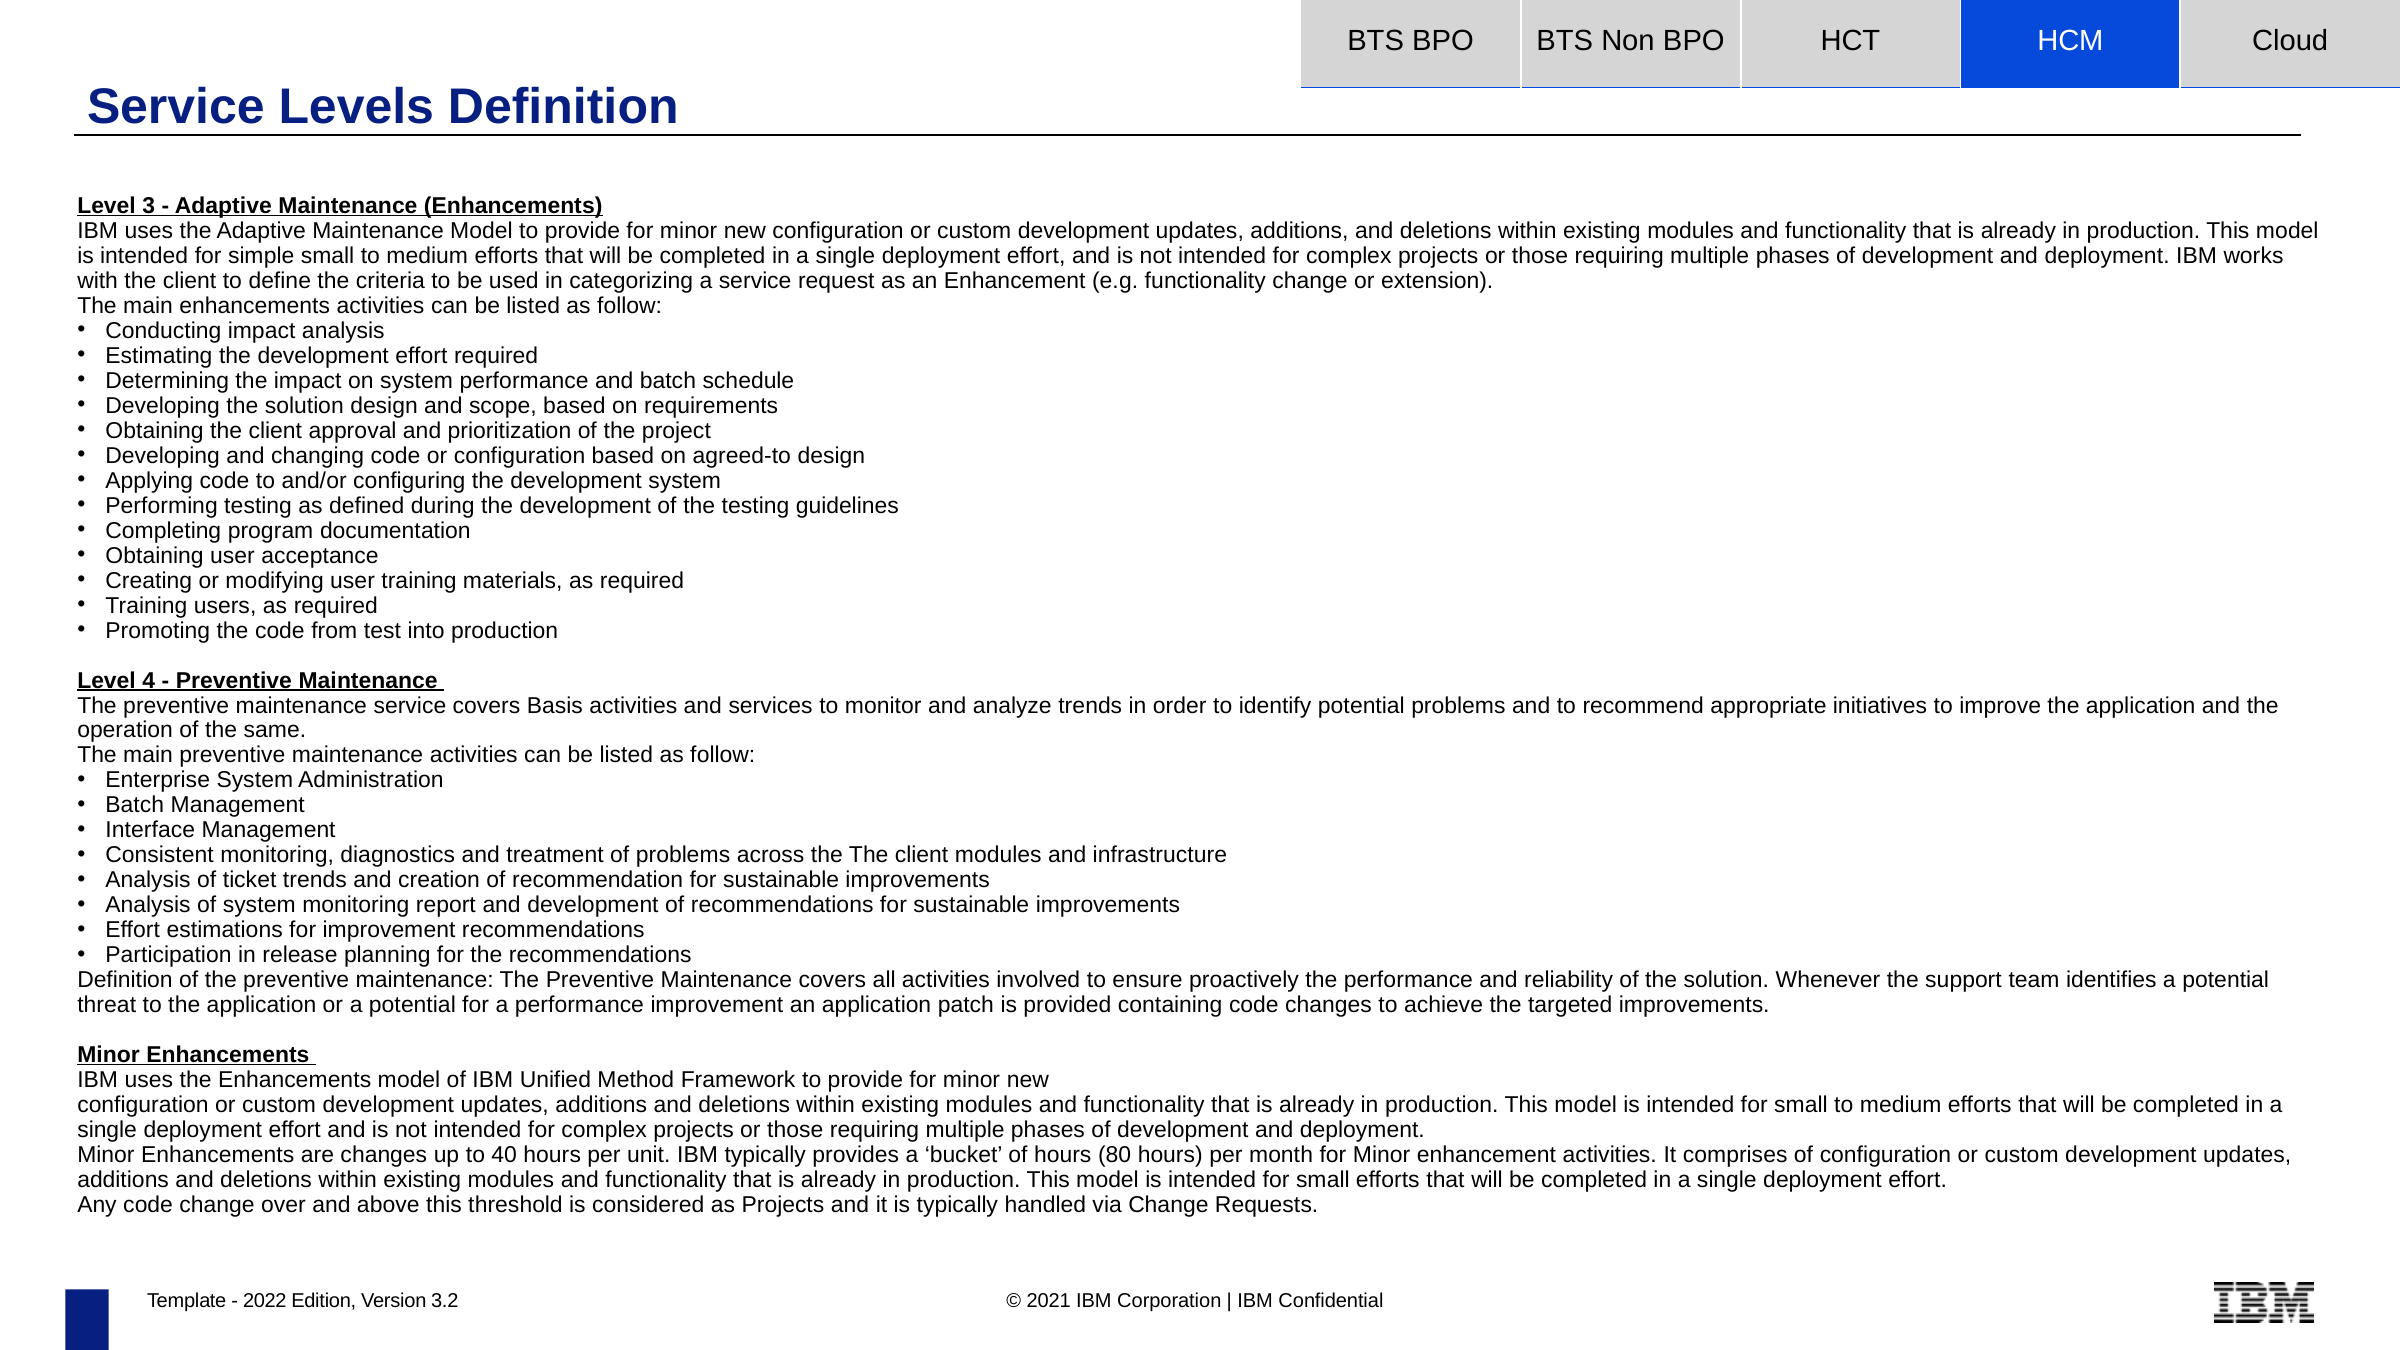

| BTS BPO | BTS Non BPO | HCT | HCM | Cloud |
| --- | --- | --- | --- | --- |
# Service Levels Definition

Level 3 - Adaptive Maintenance (Enhancements)
IBM uses the Adaptive Maintenance Model to provide for minor new configuration or custom development updates, additions, and deletions within existing modules and functionality that is already in production. This model is intended for simple small to medium efforts that will be completed in a single deployment effort, and is not intended for complex projects or those requiring multiple phases of development and deployment. IBM works with the client to define the criteria to be used in categorizing a service request as an Enhancement (e.g. functionality change or extension).
The main enhancements activities can be listed as follow:
Conducting impact analysis
Estimating the development effort required
Determining the impact on system performance and batch schedule
Developing the solution design and scope, based on requirements
Obtaining the client approval and prioritization of the project
Developing and changing code or configuration based on agreed-to design
Applying code to and/or configuring the development system
Performing testing as defined during the development of the testing guidelines
Completing program documentation
Obtaining user acceptance
Creating or modifying user training materials, as required
Training users, as required
Promoting the code from test into production

Level 4 - Preventive Maintenance
The preventive maintenance service covers Basis activities and services to monitor and analyze trends in order to identify potential problems and to recommend appropriate initiatives to improve the application and the operation of the same.
The main preventive maintenance activities can be listed as follow:
Enterprise System Administration
Batch Management
Interface Management
Consistent monitoring, diagnostics and treatment of problems across the The client modules and infrastructure
Analysis of ticket trends and creation of recommendation for sustainable improvements
Analysis of system monitoring report and development of recommendations for sustainable improvements
Effort estimations for improvement recommendations
Participation in release planning for the recommendations
Definition of the preventive maintenance: The Preventive Maintenance covers all activities involved to ensure proactively the performance and reliability of the solution. Whenever the support team identifies a potential threat to the application or a potential for a performance improvement an application patch is provided containing code changes to achieve the targeted improvements.

Minor Enhancements
IBM uses the Enhancements model of IBM Unified Method Framework to provide for minor new
configuration or custom development updates, additions and deletions within existing modules and functionality that is already in production. This model is intended for small to medium efforts that will be completed in a single deployment effort and is not intended for complex projects or those requiring multiple phases of development and deployment.
Minor Enhancements are changes up to 40 hours per unit. IBM typically provides a ‘bucket’ of hours (80 hours) per month for Minor enhancement activities. It comprises of configuration or custom development updates, additions and deletions within existing modules and functionality that is already in production. This model is intended for small efforts that will be completed in a single deployment effort.
Any code change over and above this threshold is considered as Projects and it is typically handled via Change Requests.

Template - 2022 Edition, Version 3.2
© 2021 IBM Corporation | IBM Confidential